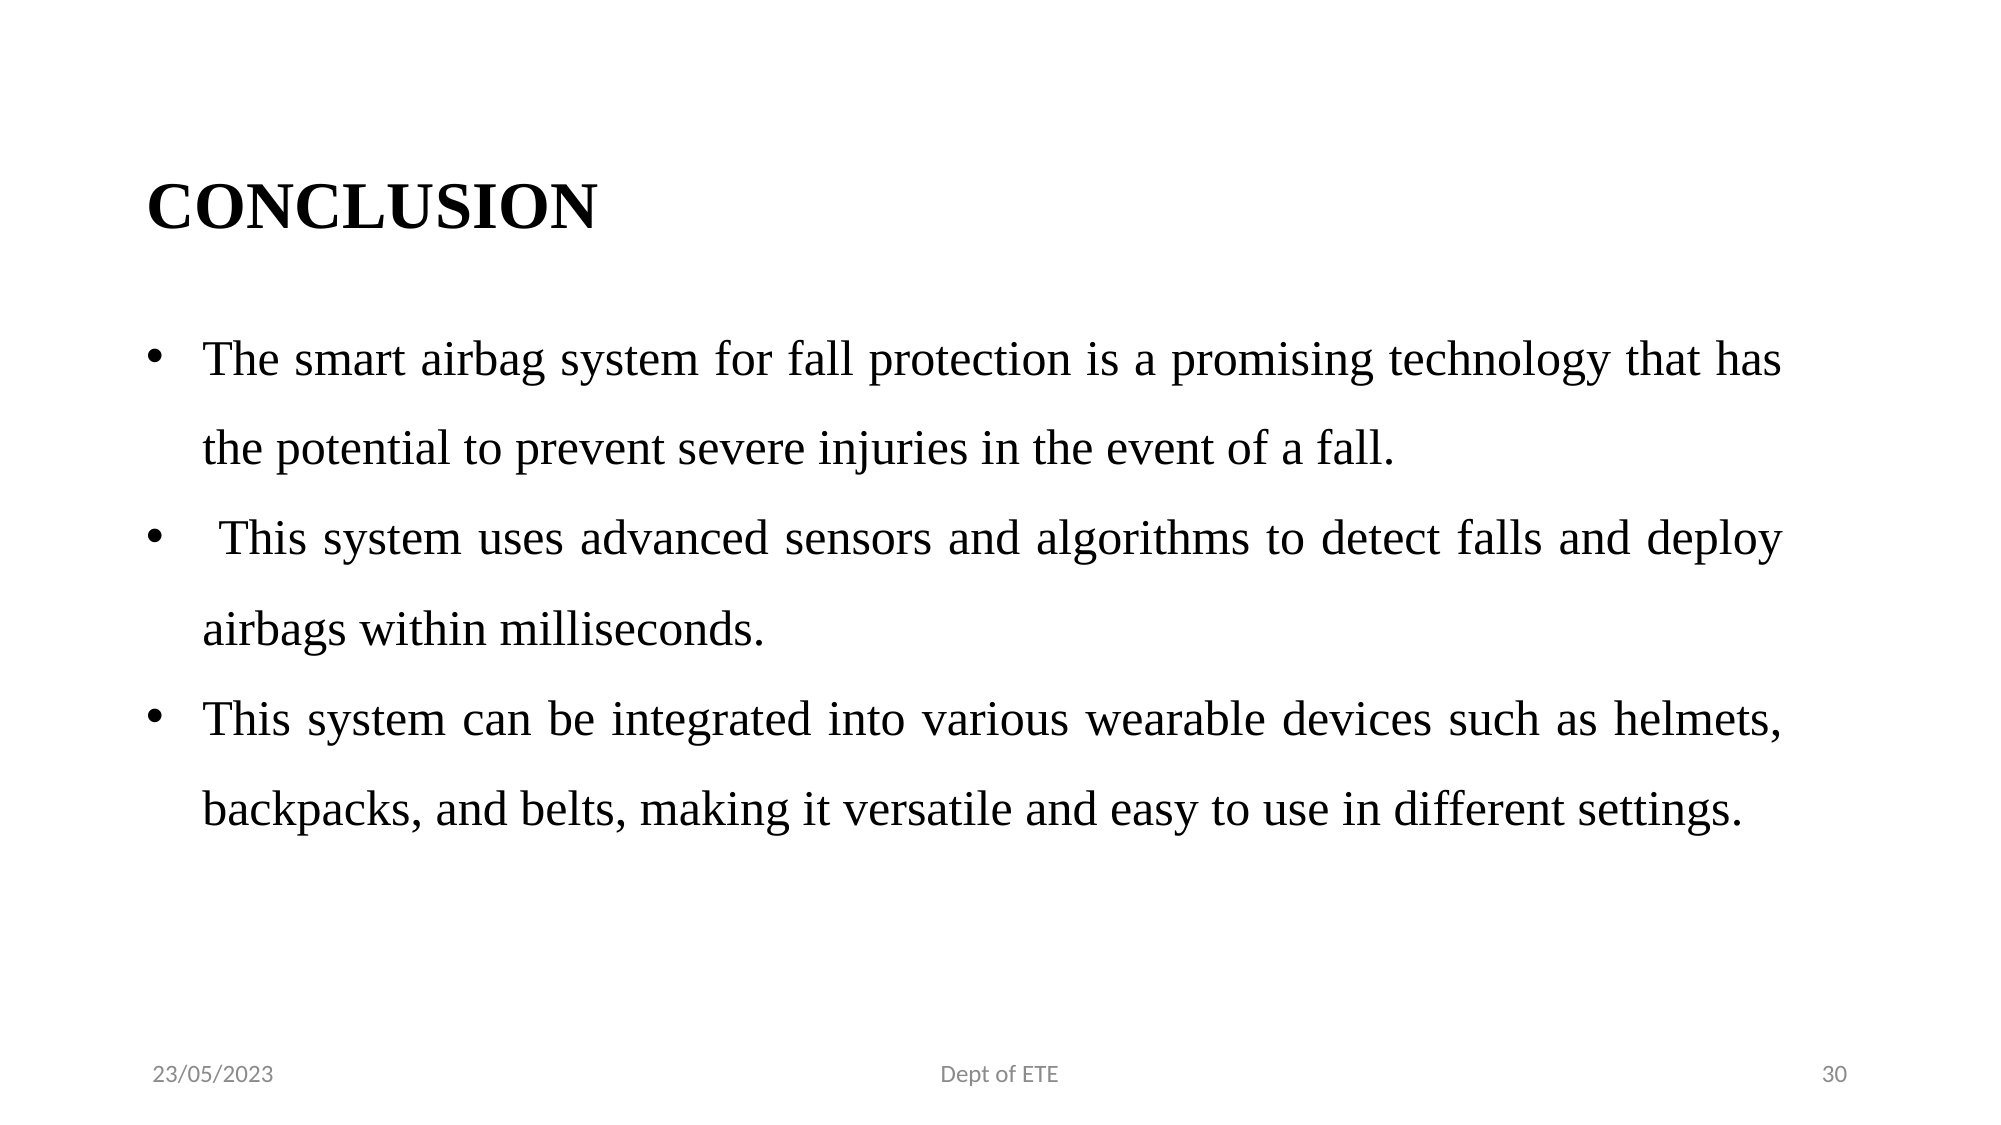

CONCLUSION
The smart airbag system for fall protection is a promising technology that has the potential to prevent severe injuries in the event of a fall.
 This system uses advanced sensors and algorithms to detect falls and deploy airbags within milliseconds.
This system can be integrated into various wearable devices such as helmets, backpacks, and belts, making it versatile and easy to use in different settings.
23/05/2023
Dept of ETE
30